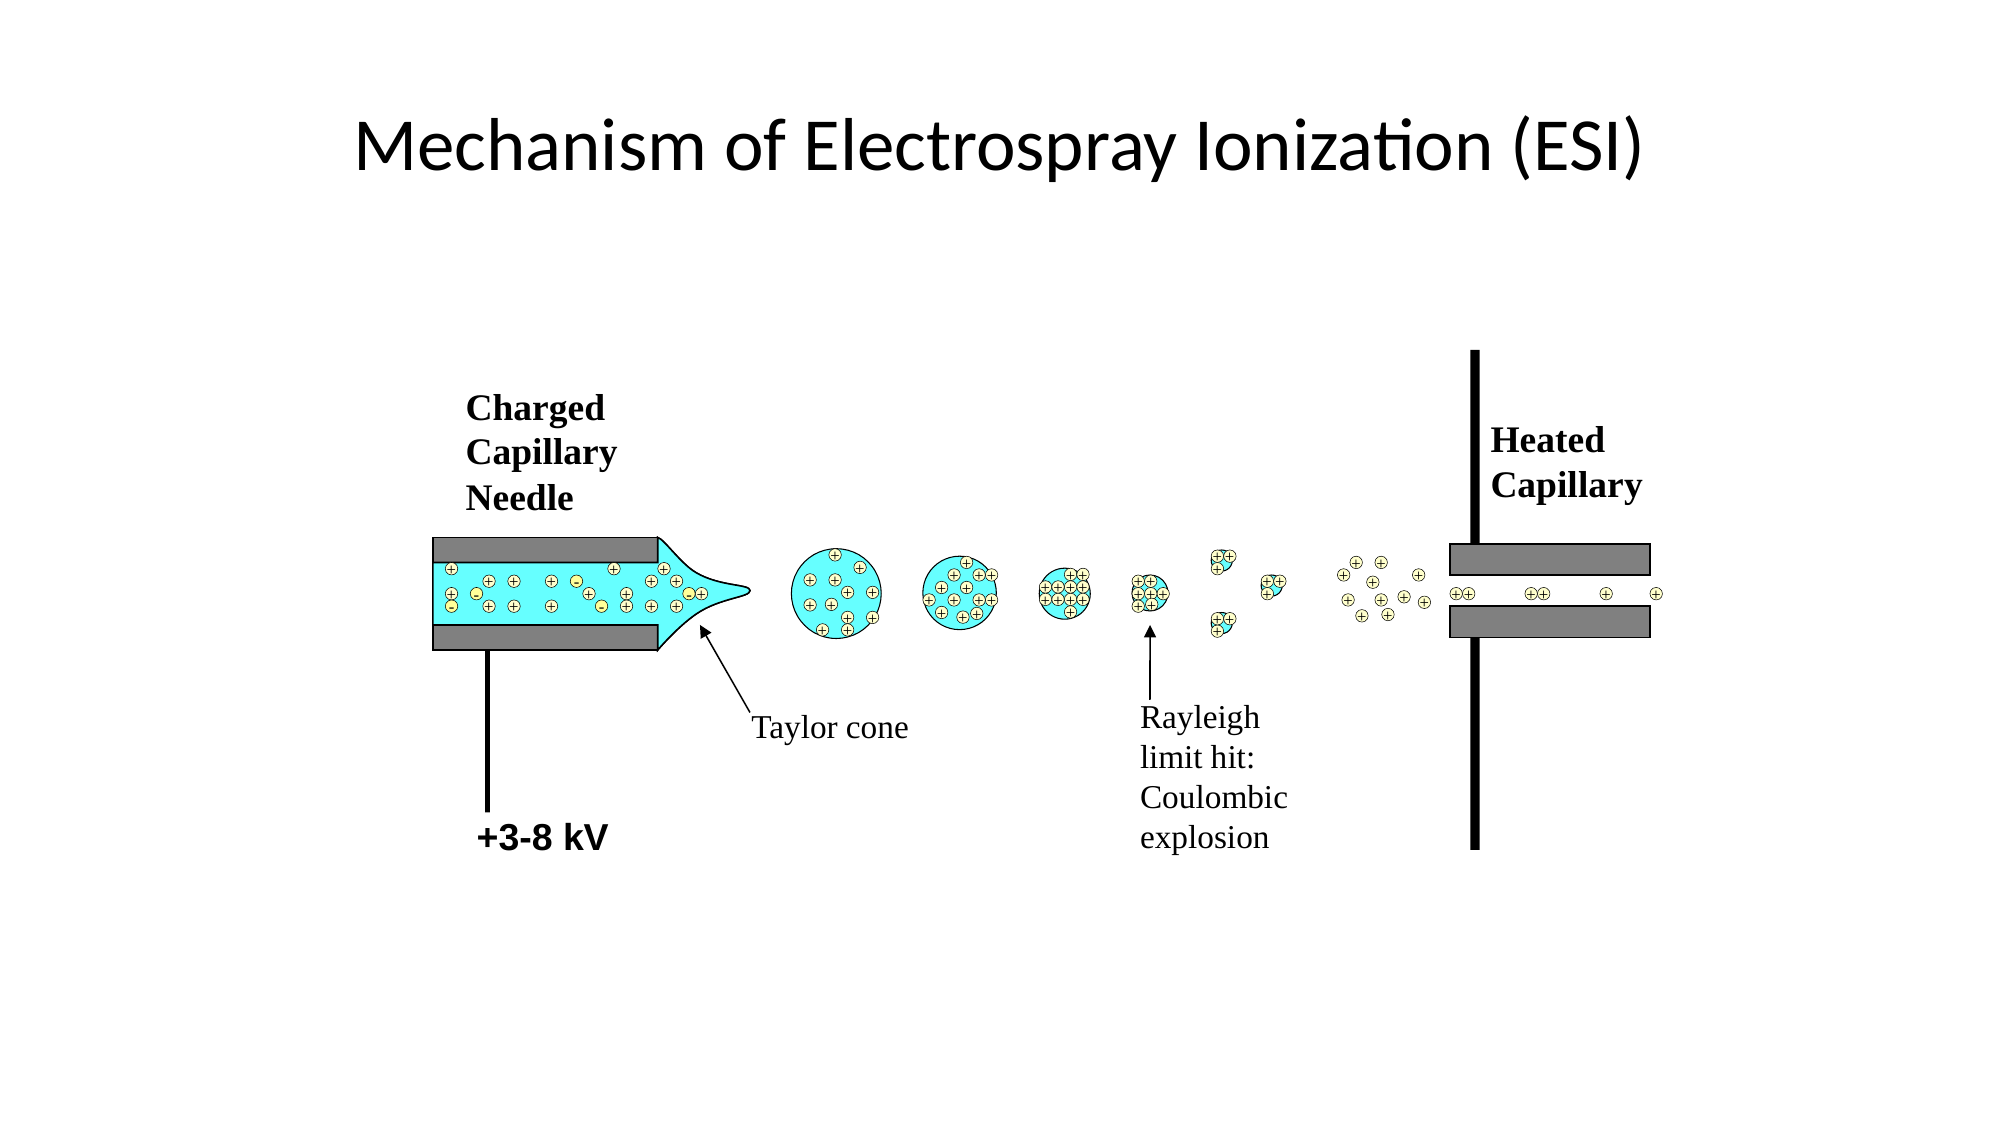

# Mechanism of Electrospray Ionization (ESI)

Charged
Capillary
Needle
Heated
Capillary

+
+
+
+
+
+
-
+
+
+
-
+
+
-
+
-
+
+
+
-
+
+
+

+

+
+
+

+
+
+

+
+
+
+
+
+

+

+
+
+
+
+
+
+
+
+
+
+

+
+
+
+
+
+
+
+
+
+
+
+
+
+
+
+
+
+
+
+
+
+
+
+
+
+
+
+
+
+
+
+
+
+
+
+
+
+
+
+
+
+
+
+

Rayleigh
limit hit:
Coulombic
explosion
Taylor cone
+3-8 kV